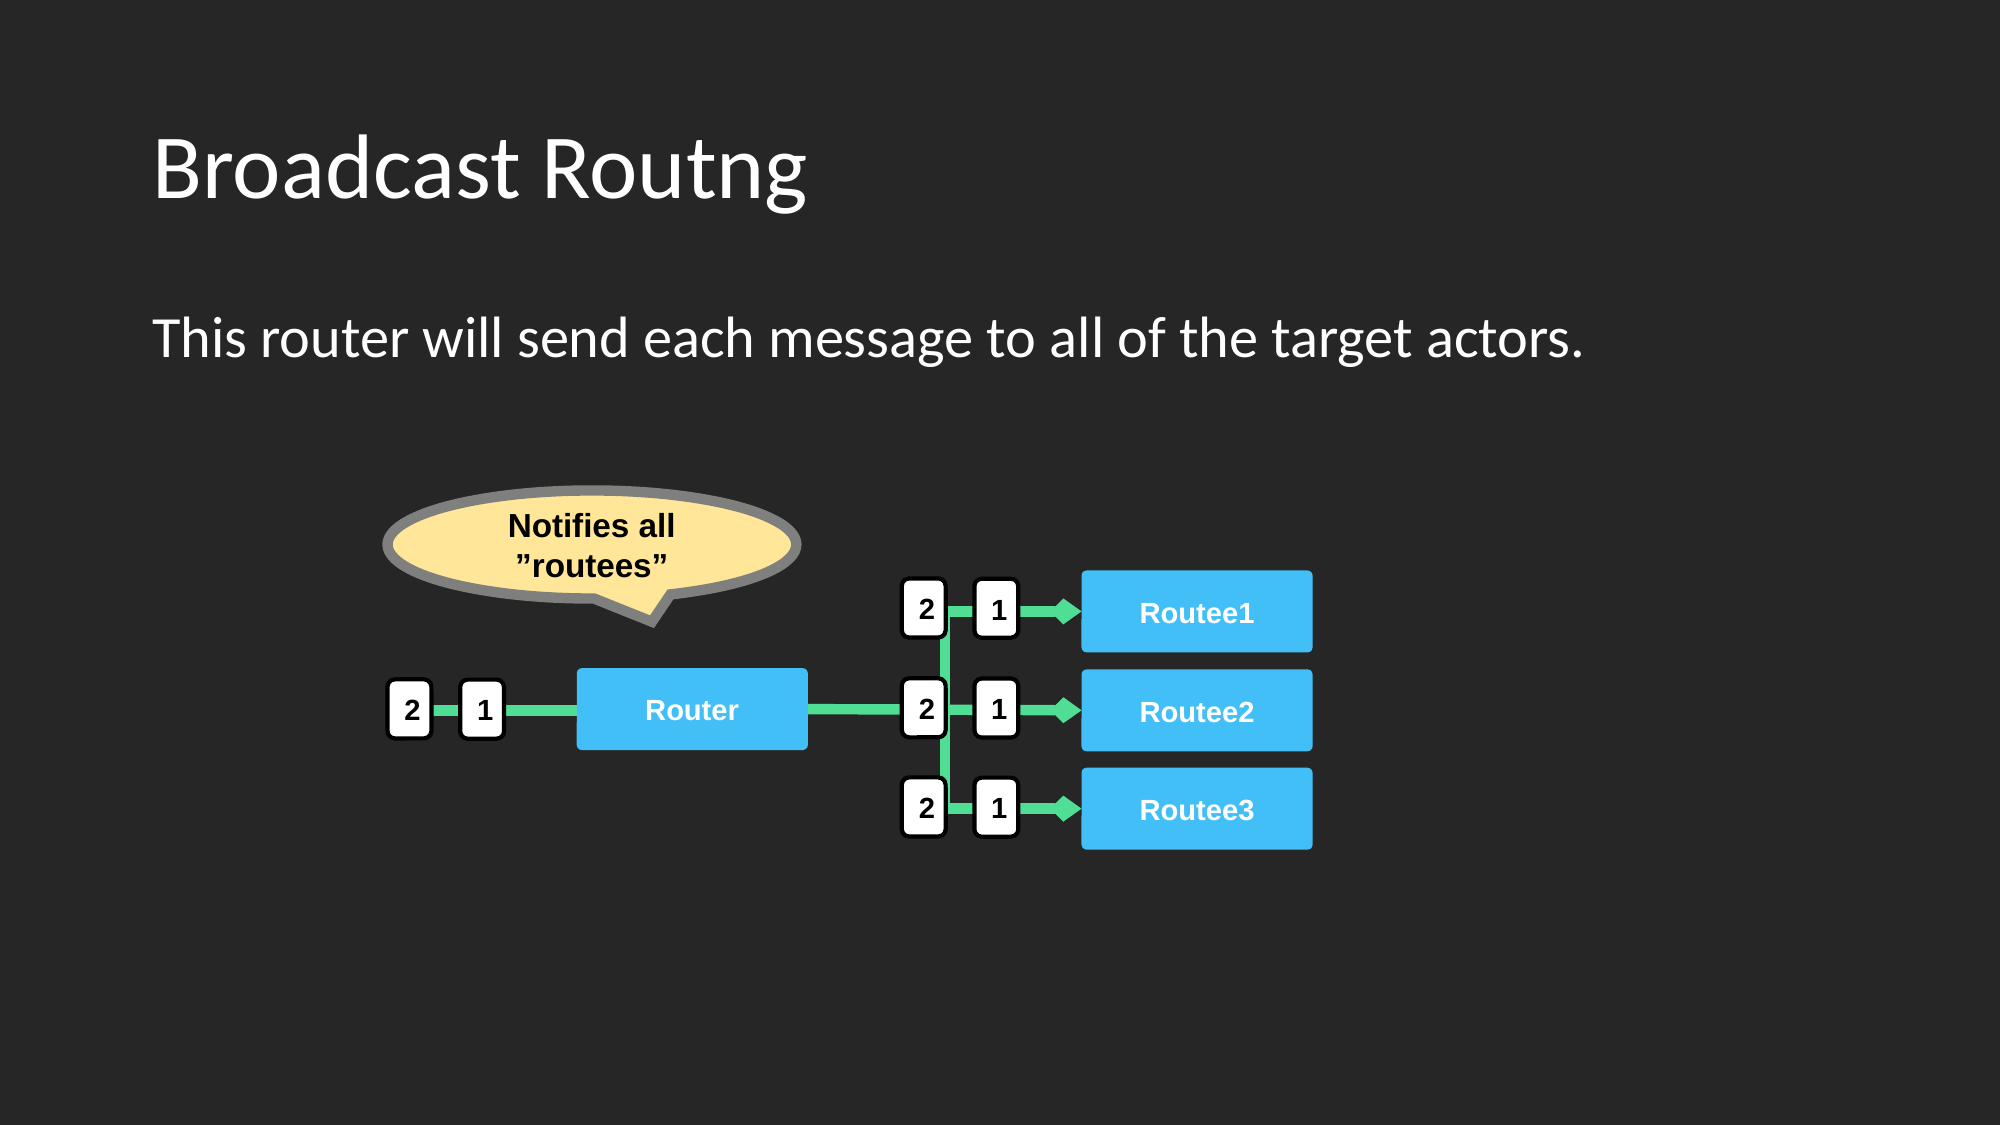

# Broadcast Routng
This router will send each message to all of the target actors.

Notifies all ”routees”
Routee1
2
1
Router
Routee2
2
1
2
1
Routee3
2
1